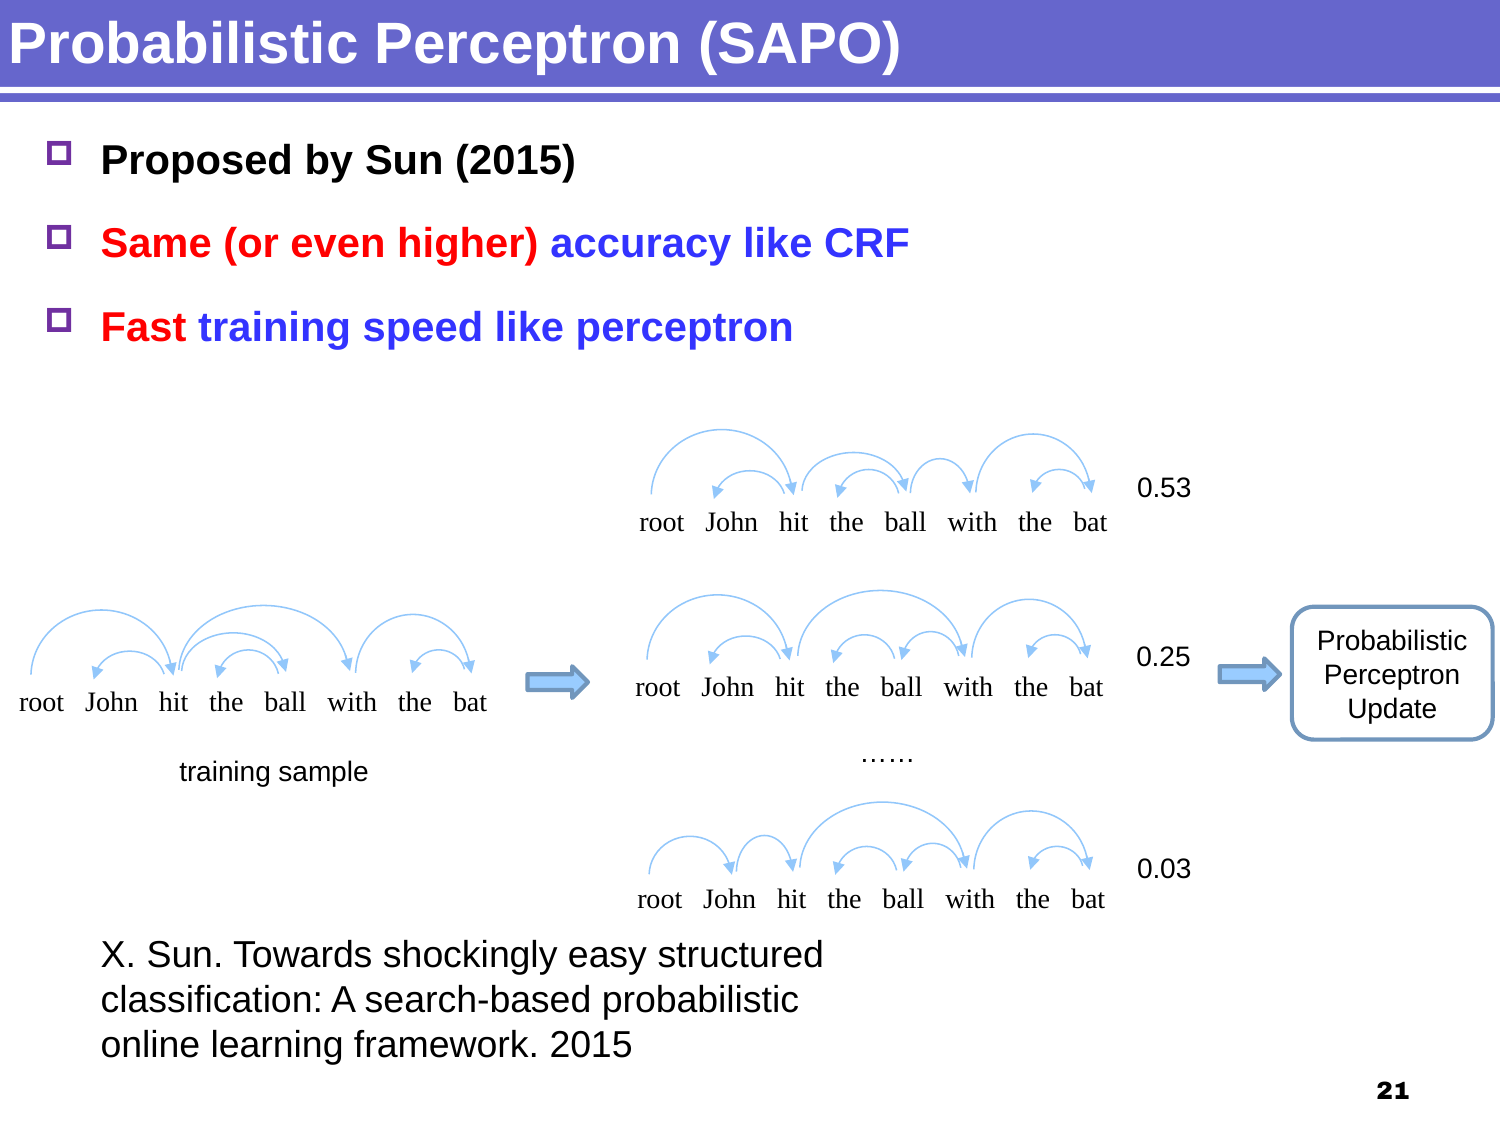

# Probabilistic Perceptron (SAPO)
Proposed by Sun (2015)
Same (or even higher) accuracy like CRF
Fast training speed like perceptron

root   John   hit   the   ball   with   the   bat
0.53

root   John   hit   the   ball   with   the   bat

root   John   hit   the   ball   with   the   bat
Probabilistic Perceptron Update
0.25

……
training sample

root   John   hit   the   ball   with   the   bat
0.03
X. Sun. Towards shockingly easy structured classification: A search-based probabilistic online learning framework. 2015
21